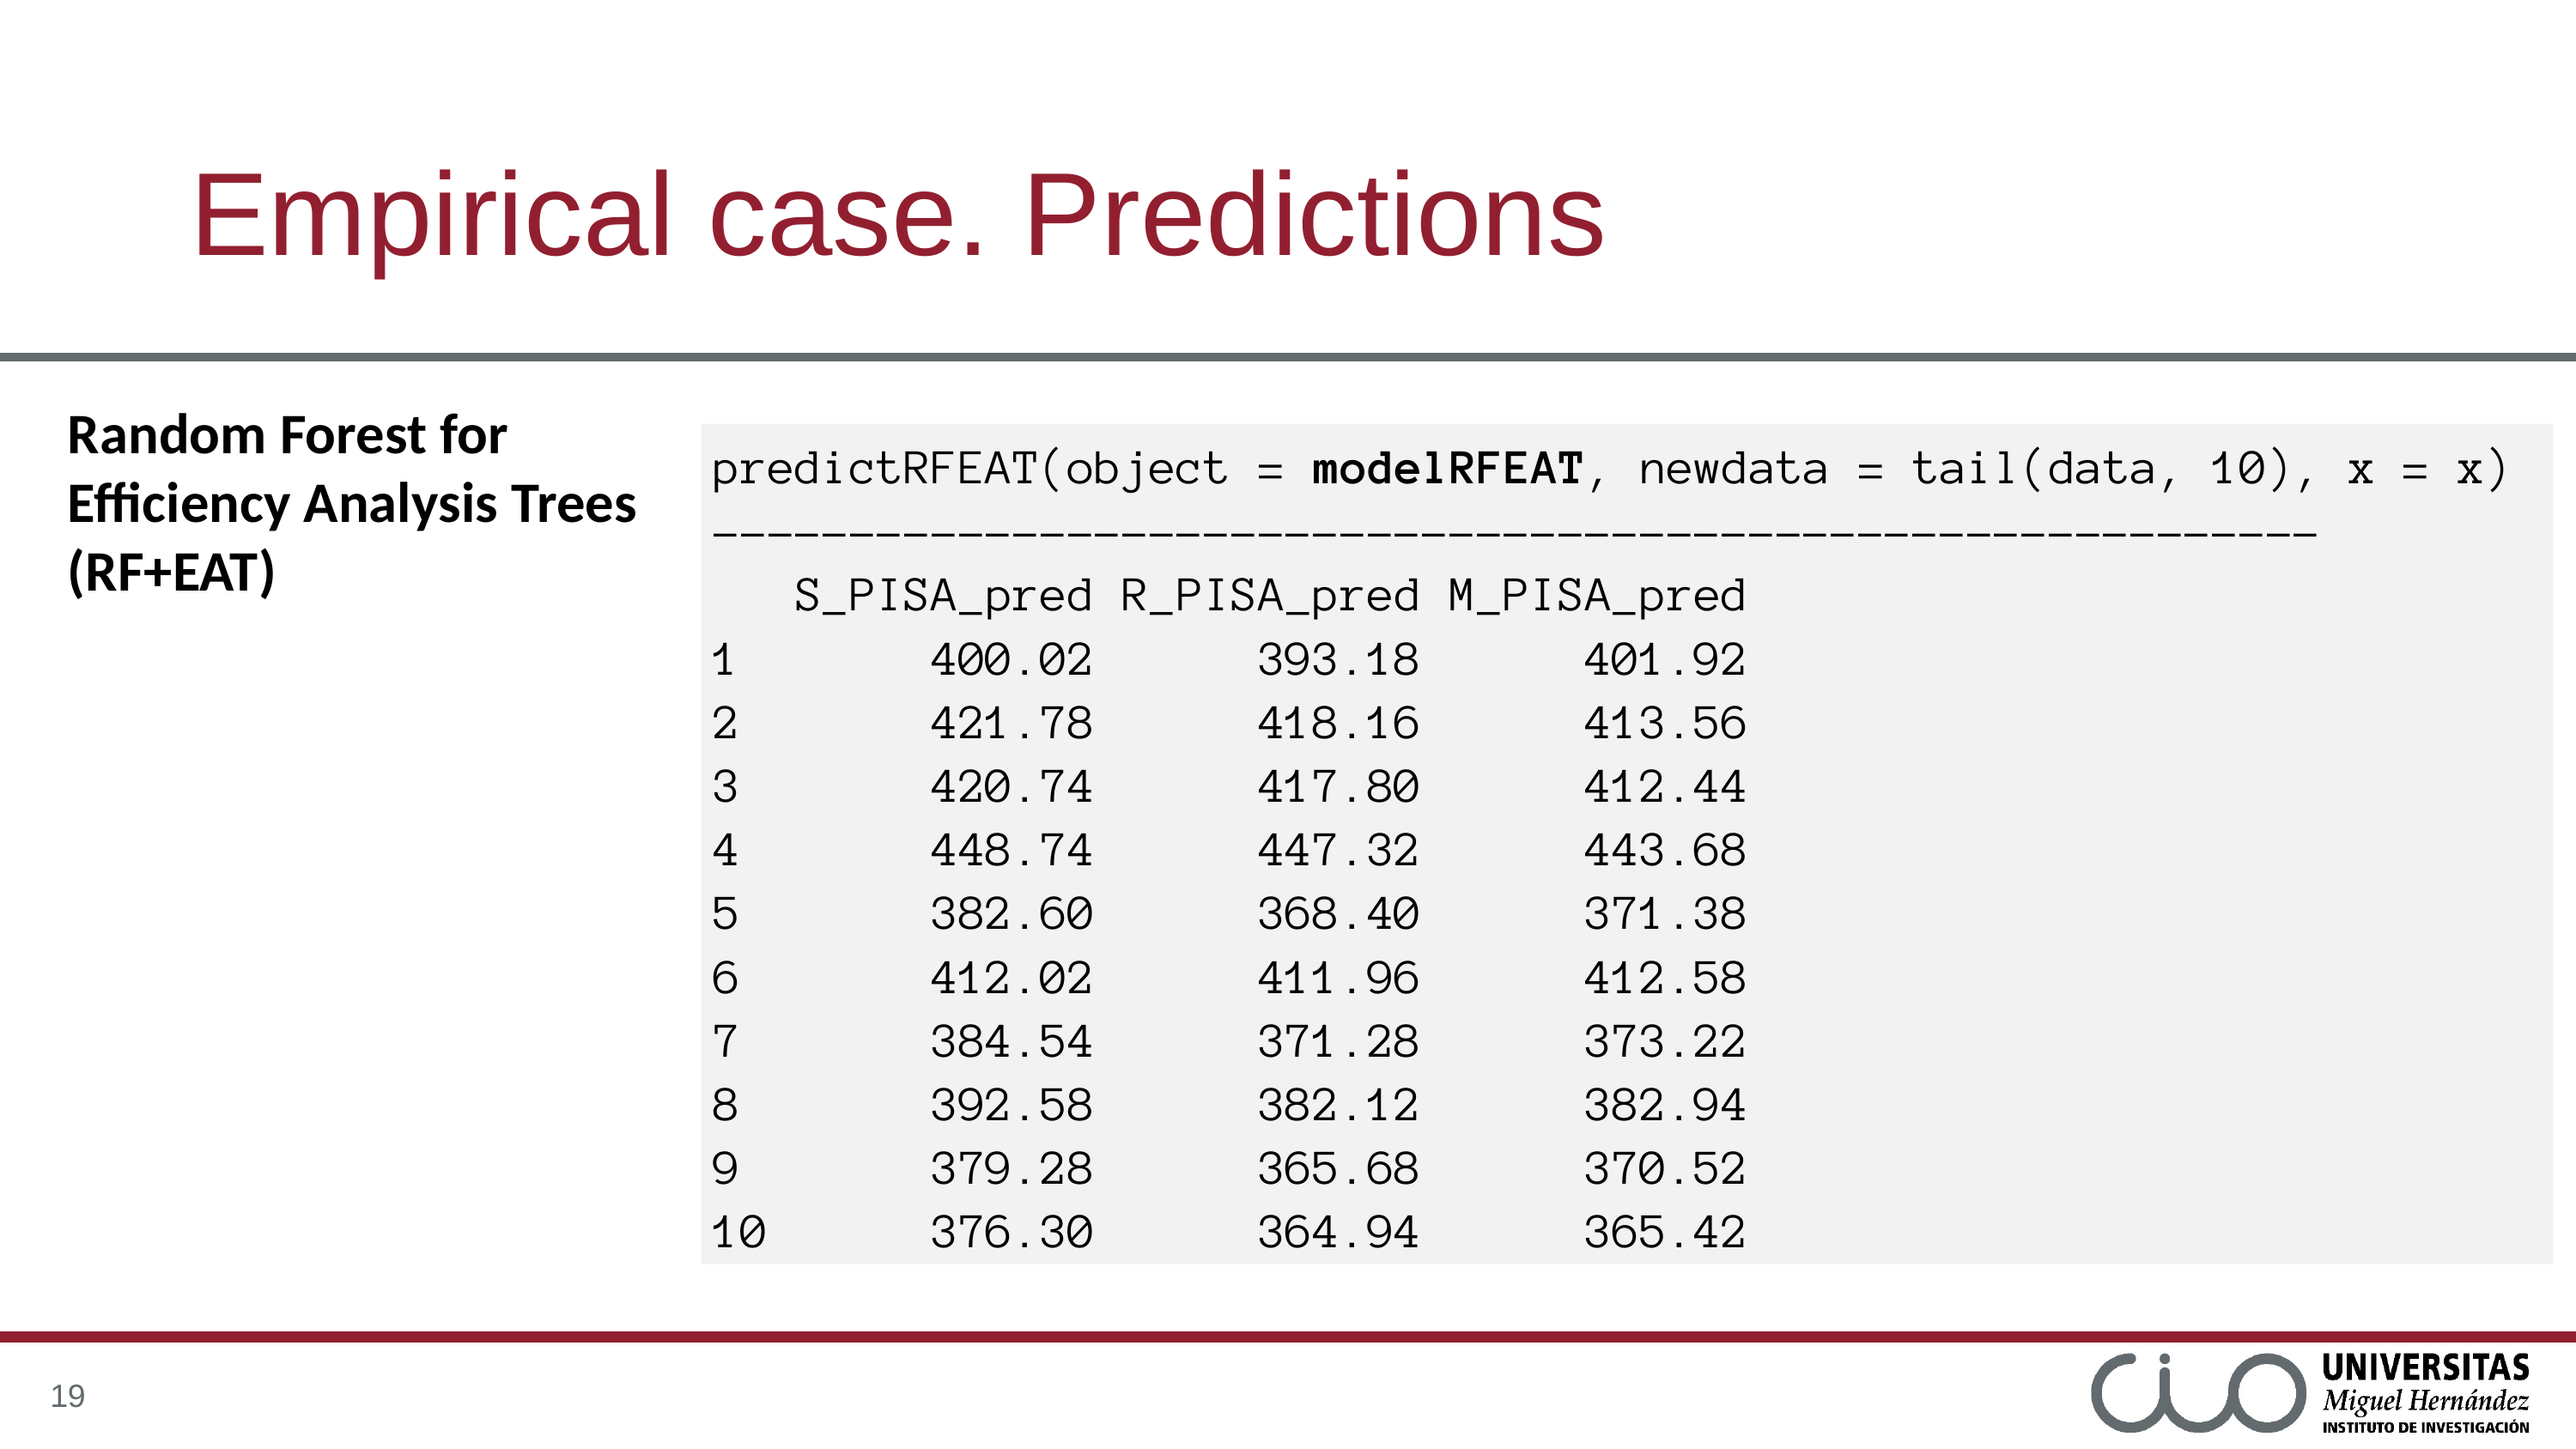

# Empirical case. Predictions
Random Forest for Efficiency Analysis Trees (RF+EAT)
predictRFEAT(object = modelRFEAT, newdata = tail(data, 10), x = x)
-----------------------------------------------------------
	S_PISA_pred R_PISA_pred M_PISA_pred
1       400.02      393.18      401.92
2       421.78      418.16      413.56
3       420.74      417.80      412.44
4       448.74      447.32      443.68
5       382.60      368.40      371.38
6       412.02      411.96      412.58
7       384.54      371.28      373.22
8       392.58      382.12      382.94
9       379.28      365.68      370.52
10      376.30      364.94      365.42
19